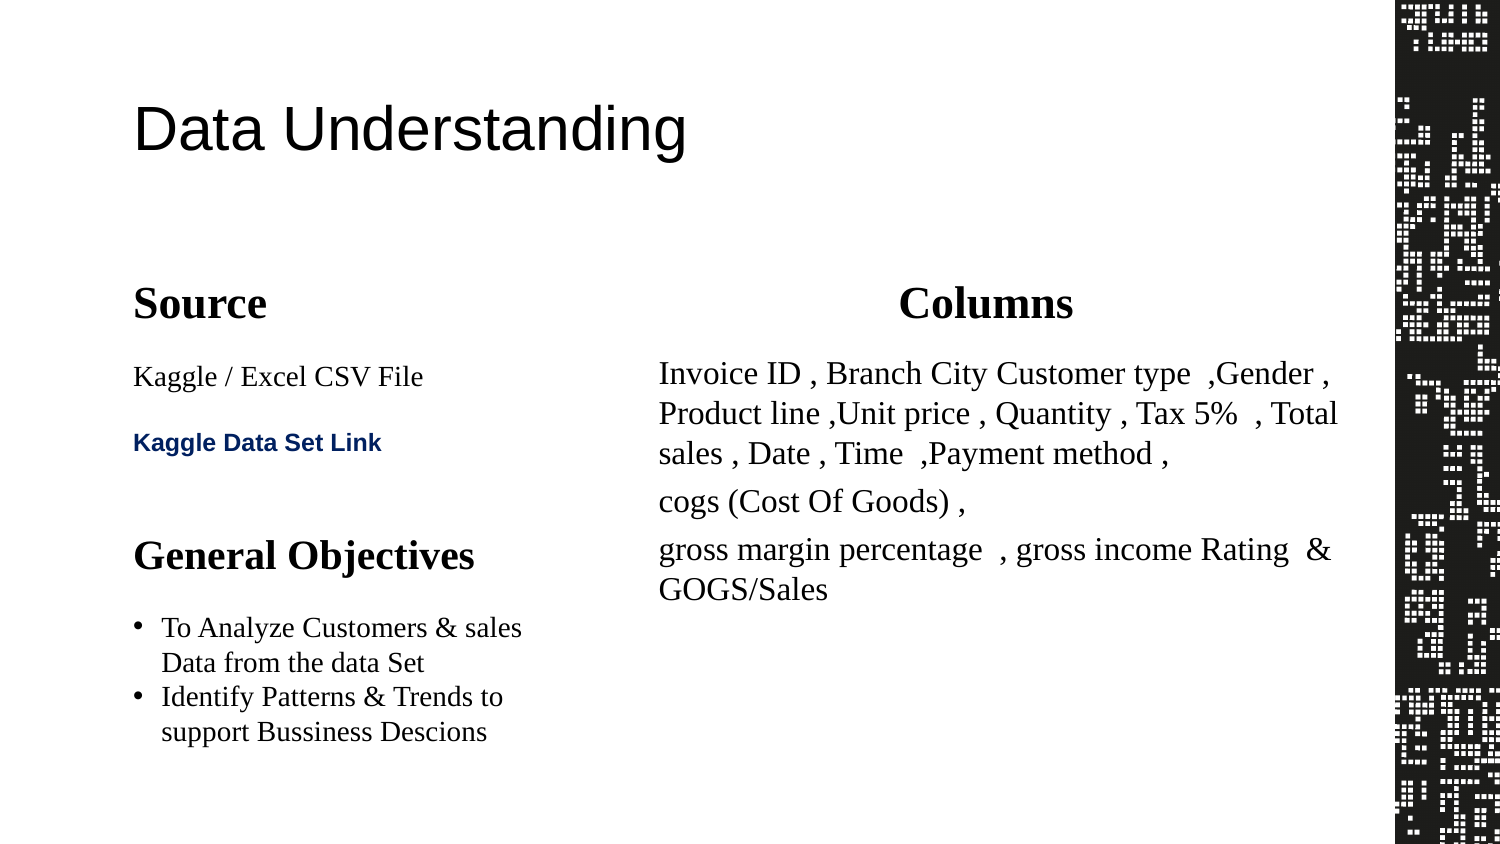

Data Understanding
# Source
Columns
Invoice ID , Branch City Customer type  ,Gender , Product line ,Unit price , Quantity , Tax 5%  , Total sales , Date , Time  ,Payment method ,
cogs (Cost Of Goods) ,
gross margin percentage  , gross income Rating  & GOGS/Sales
Kaggle / Excel CSV File
Kaggle Data Set Link

General Objectives
To Analyze Customers & sales Data from the data Set
Identify Patterns & Trends to support Bussiness Descions